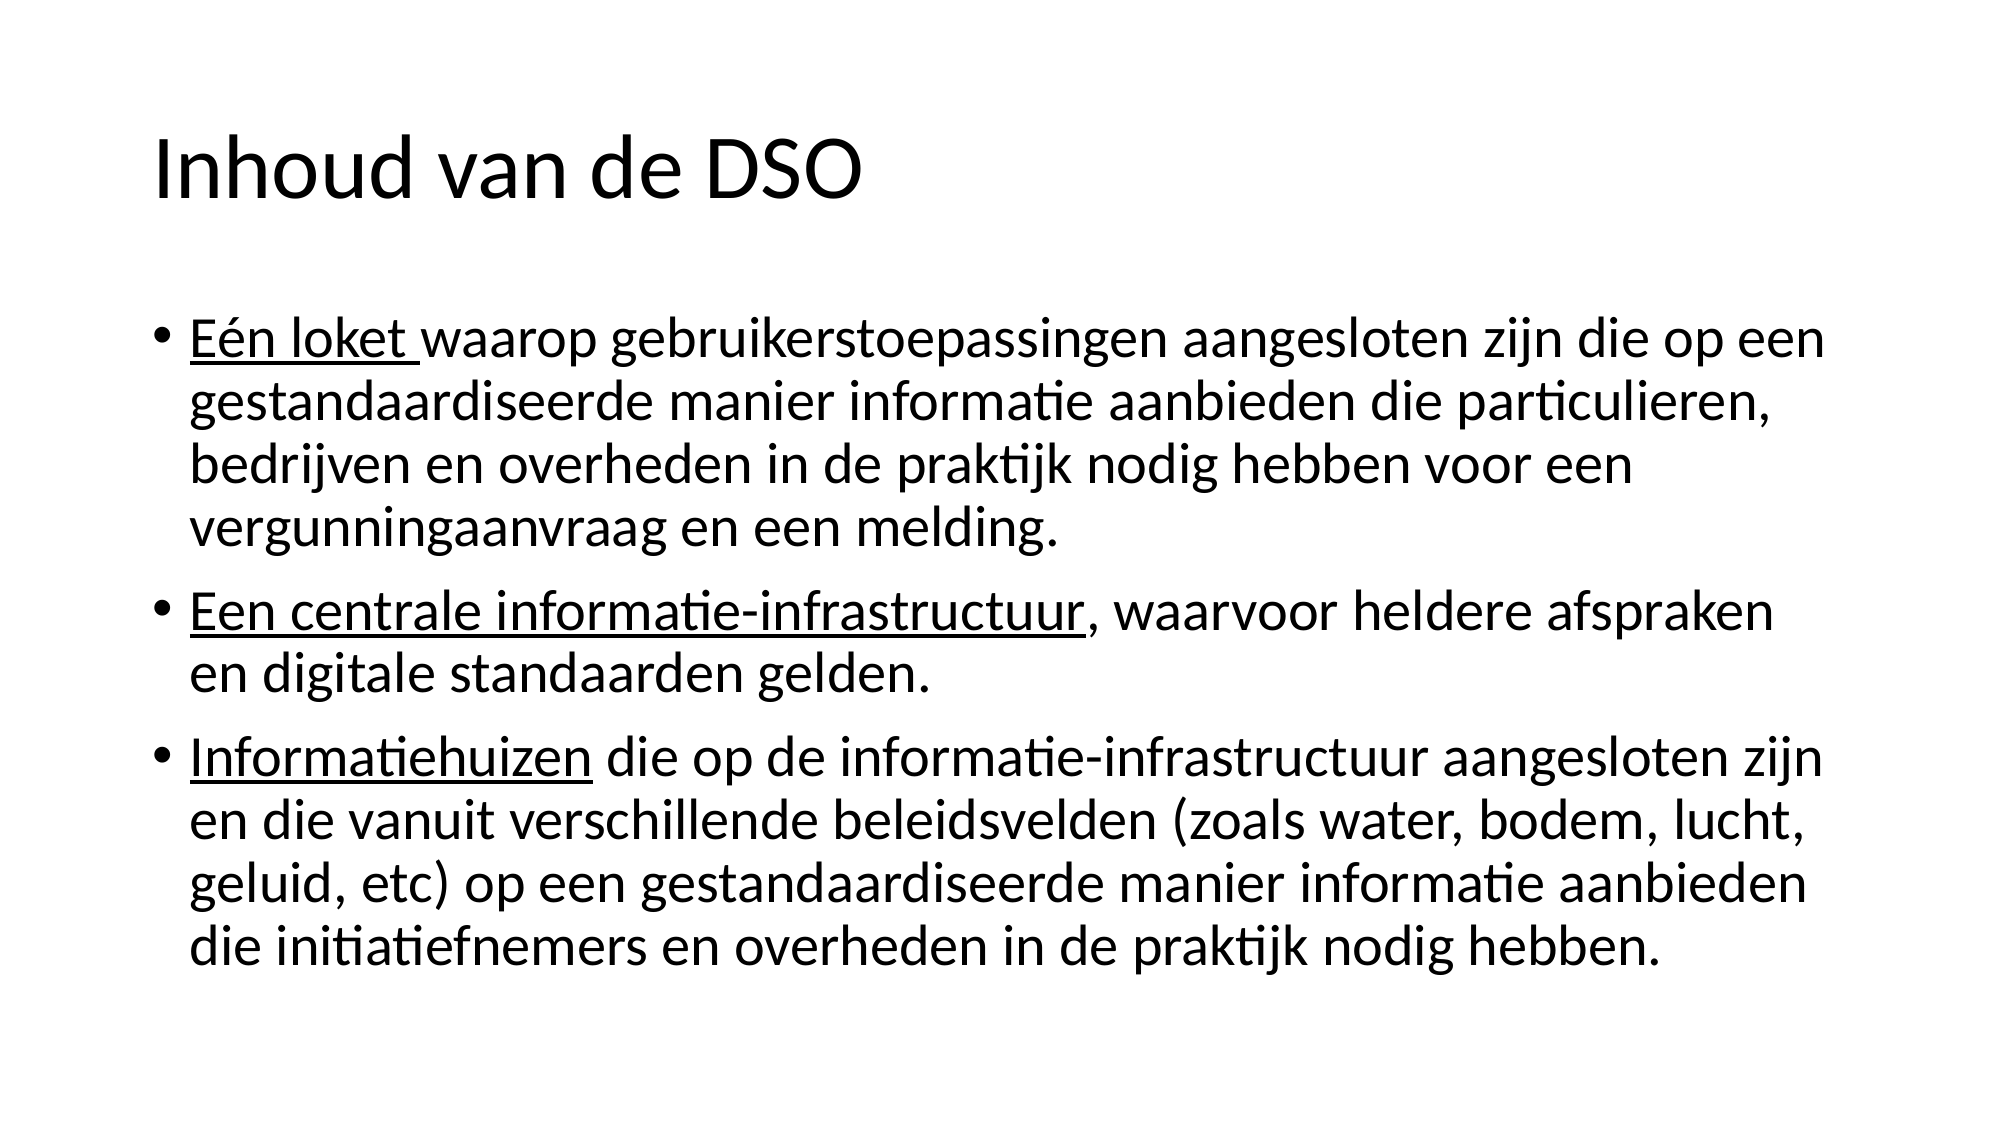

# Inhoud van de DSO
Eén loket waarop gebruikerstoepassingen aangesloten zijn die op een gestandaardiseerde manier informatie aanbieden die particulieren, bedrijven en overheden in de praktijk nodig hebben voor een vergunningaanvraag en een melding.
Een centrale informatie-infrastructuur, waarvoor heldere afspraken en digitale standaarden gelden.
Informatiehuizen die op de informatie-infrastructuur aangesloten zijn en die vanuit verschillende beleidsvelden (zoals water, bodem, lucht, geluid, etc) op een gestandaardiseerde manier informatie aanbieden die initiatiefnemers en overheden in de praktijk nodig hebben.